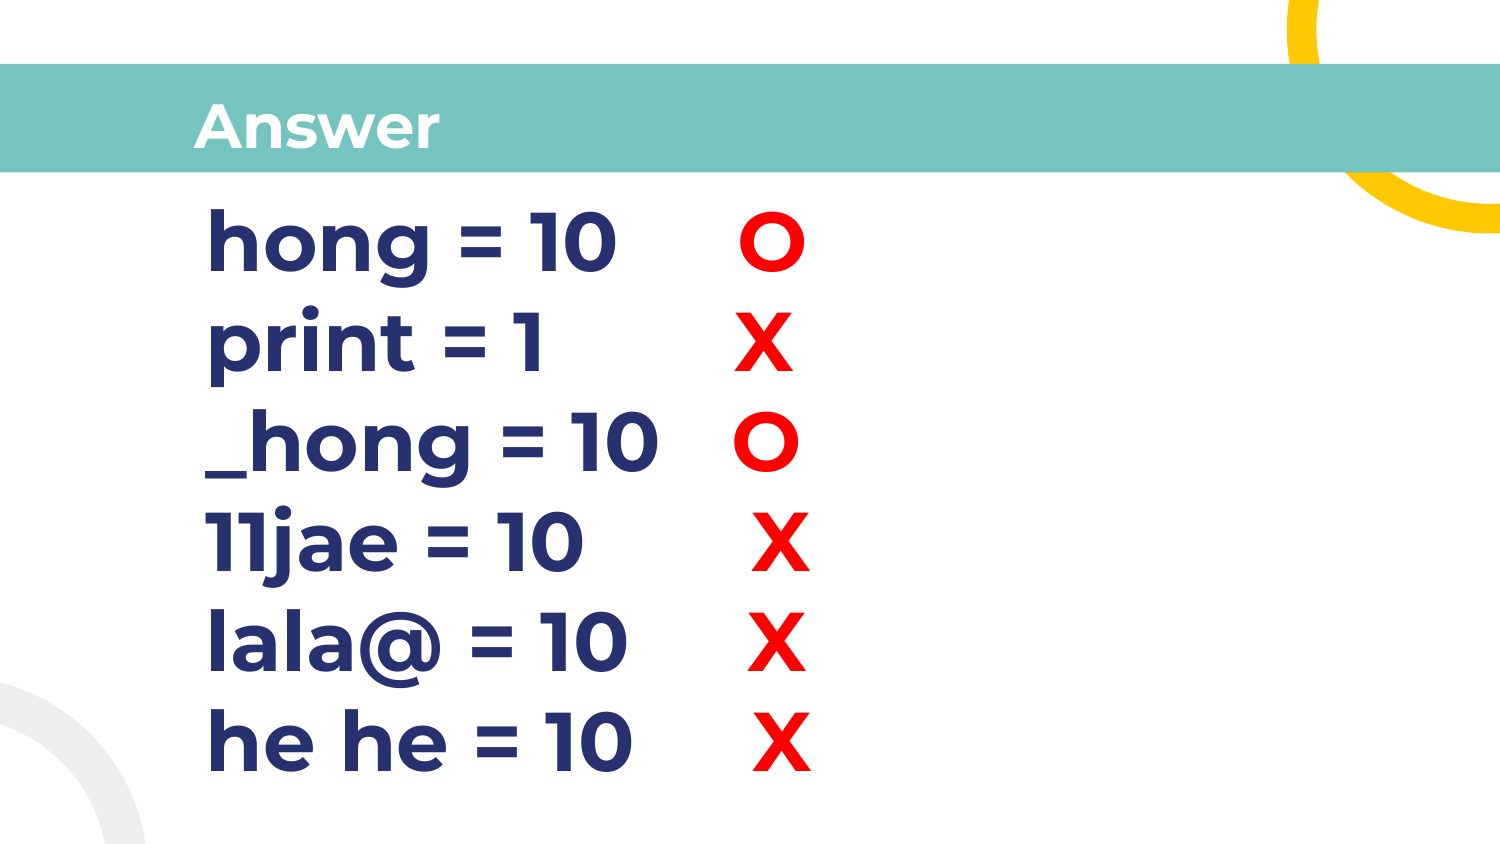

# Answer
hong = 10     O
print = 1        X
_hong = 10   O
11jae = 10       X
lala@ = 10     X
he he = 10     X